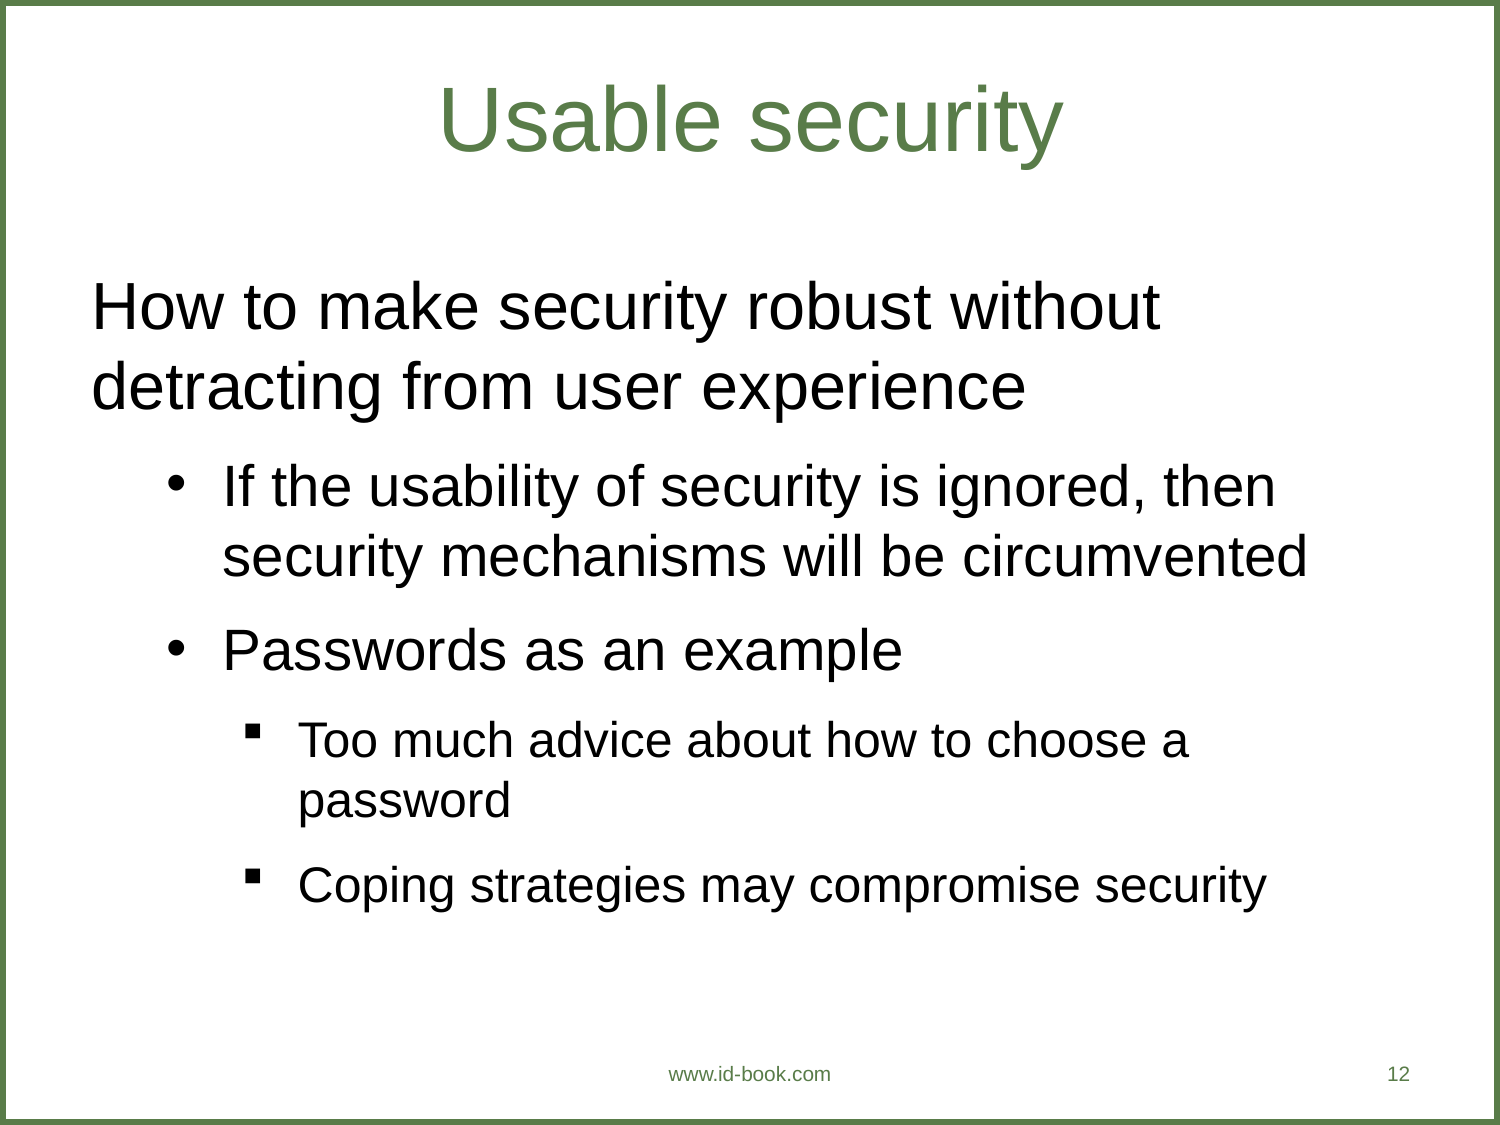

# Usable security
How to make security robust without detracting from user experience
If the usability of security is ignored, then security mechanisms will be circumvented
Passwords as an example
Too much advice about how to choose a password
Coping strategies may compromise security
www.id-book.com
12